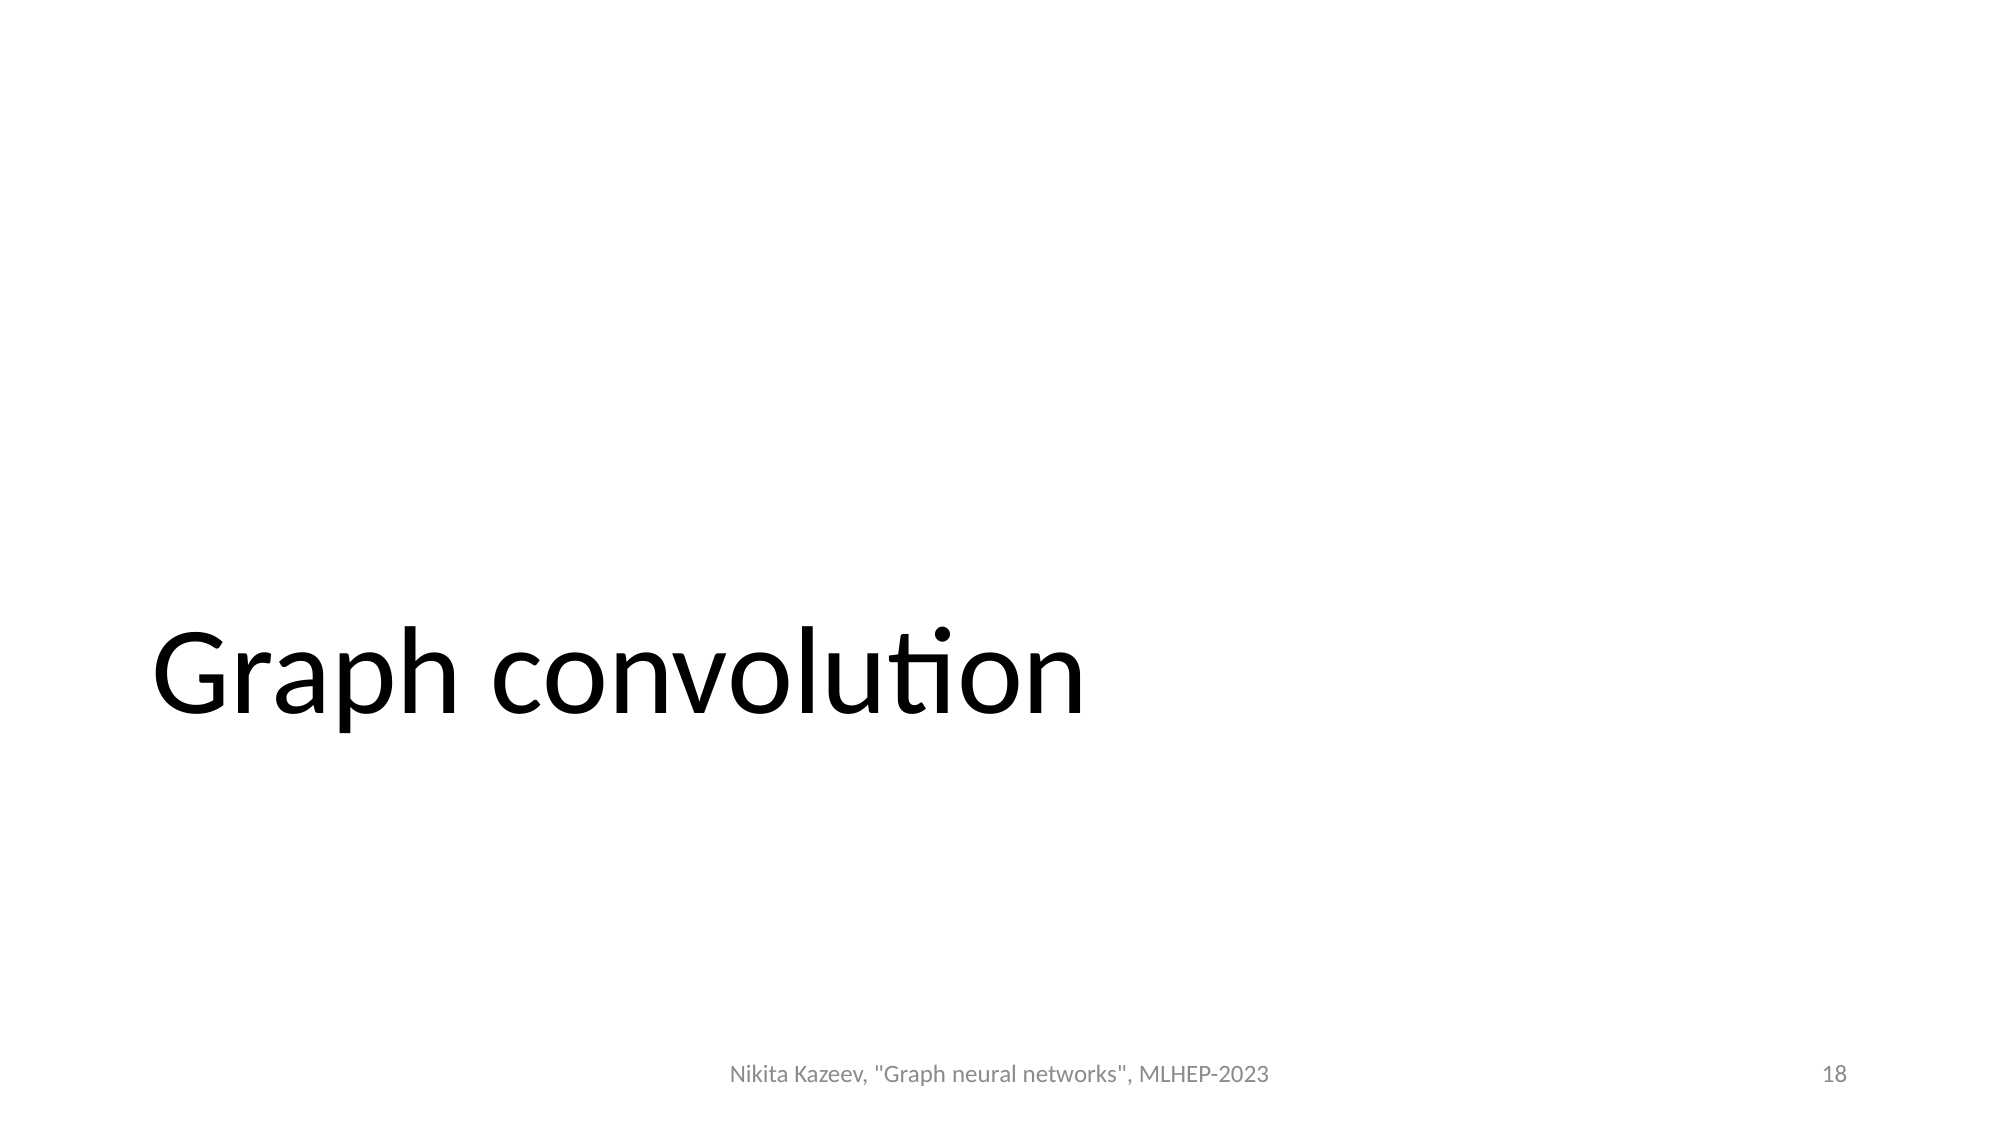

# Graph convolution

Nikita Kazeev, "Graph neural networks", MLHEP-2023
18